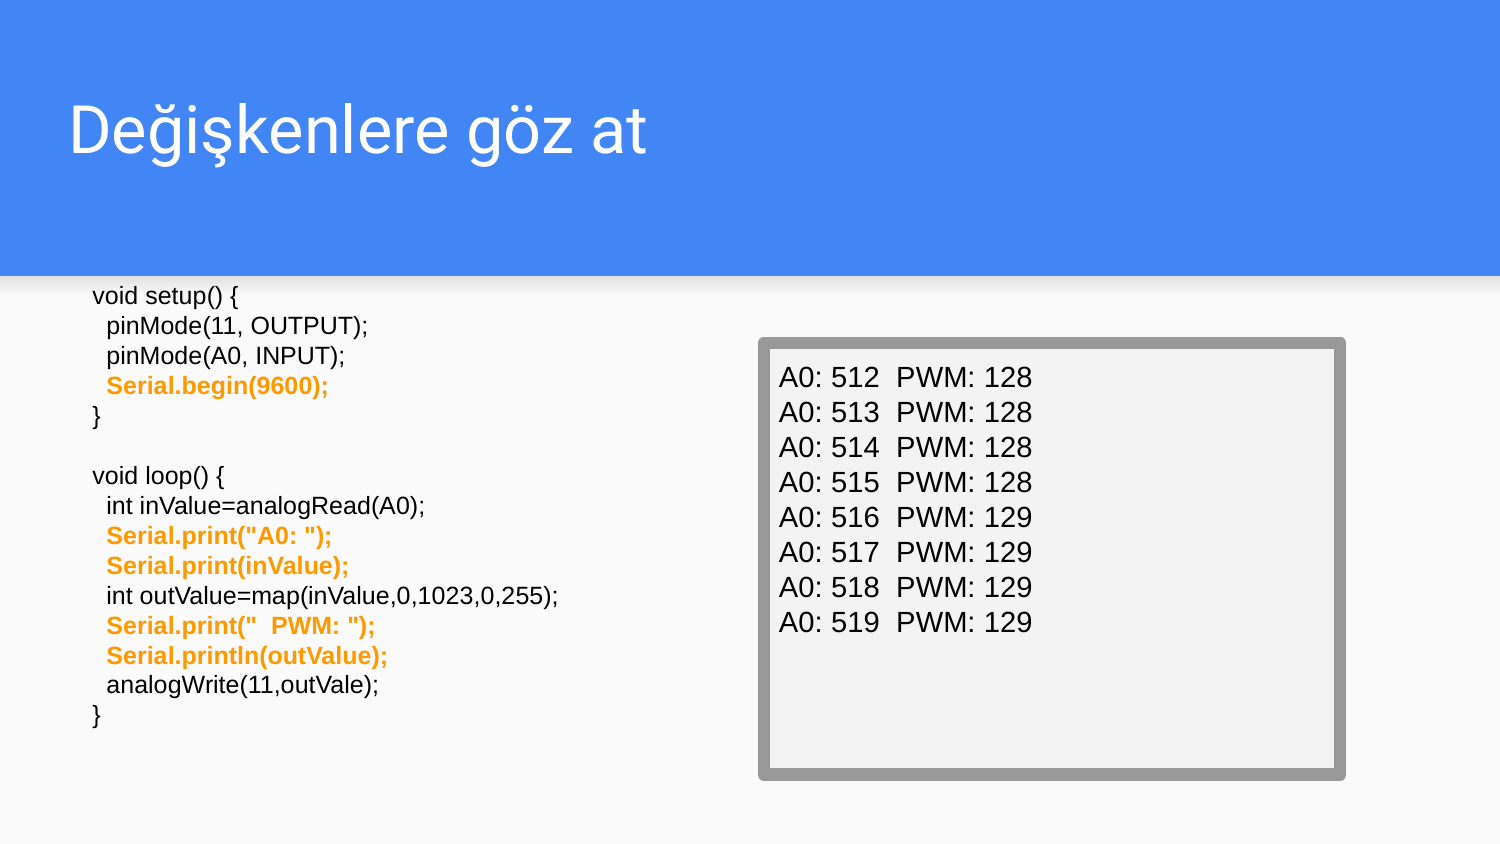

# Değişkenlere göz at
void setup() {
  pinMode(11, OUTPUT);
  pinMode(A0, INPUT);
  Serial.begin(9600);
}

void loop() {
  int inValue=analogRead(A0);
  Serial.print("A0: ");
  Serial.print(inValue);
  int outValue=map(inValue,0,1023,0,255);
  Serial.print("  PWM: ");
  Serial.println(outValue);
  analogWrite(11,outVale);
}

A0: 512  PWM: 128
A0: 513  PWM: 128
A0: 514  PWM: 128
A0: 515  PWM: 128
A0: 516  PWM: 129
A0: 517  PWM: 129
A0: 518  PWM: 129
A0: 519  PWM: 129